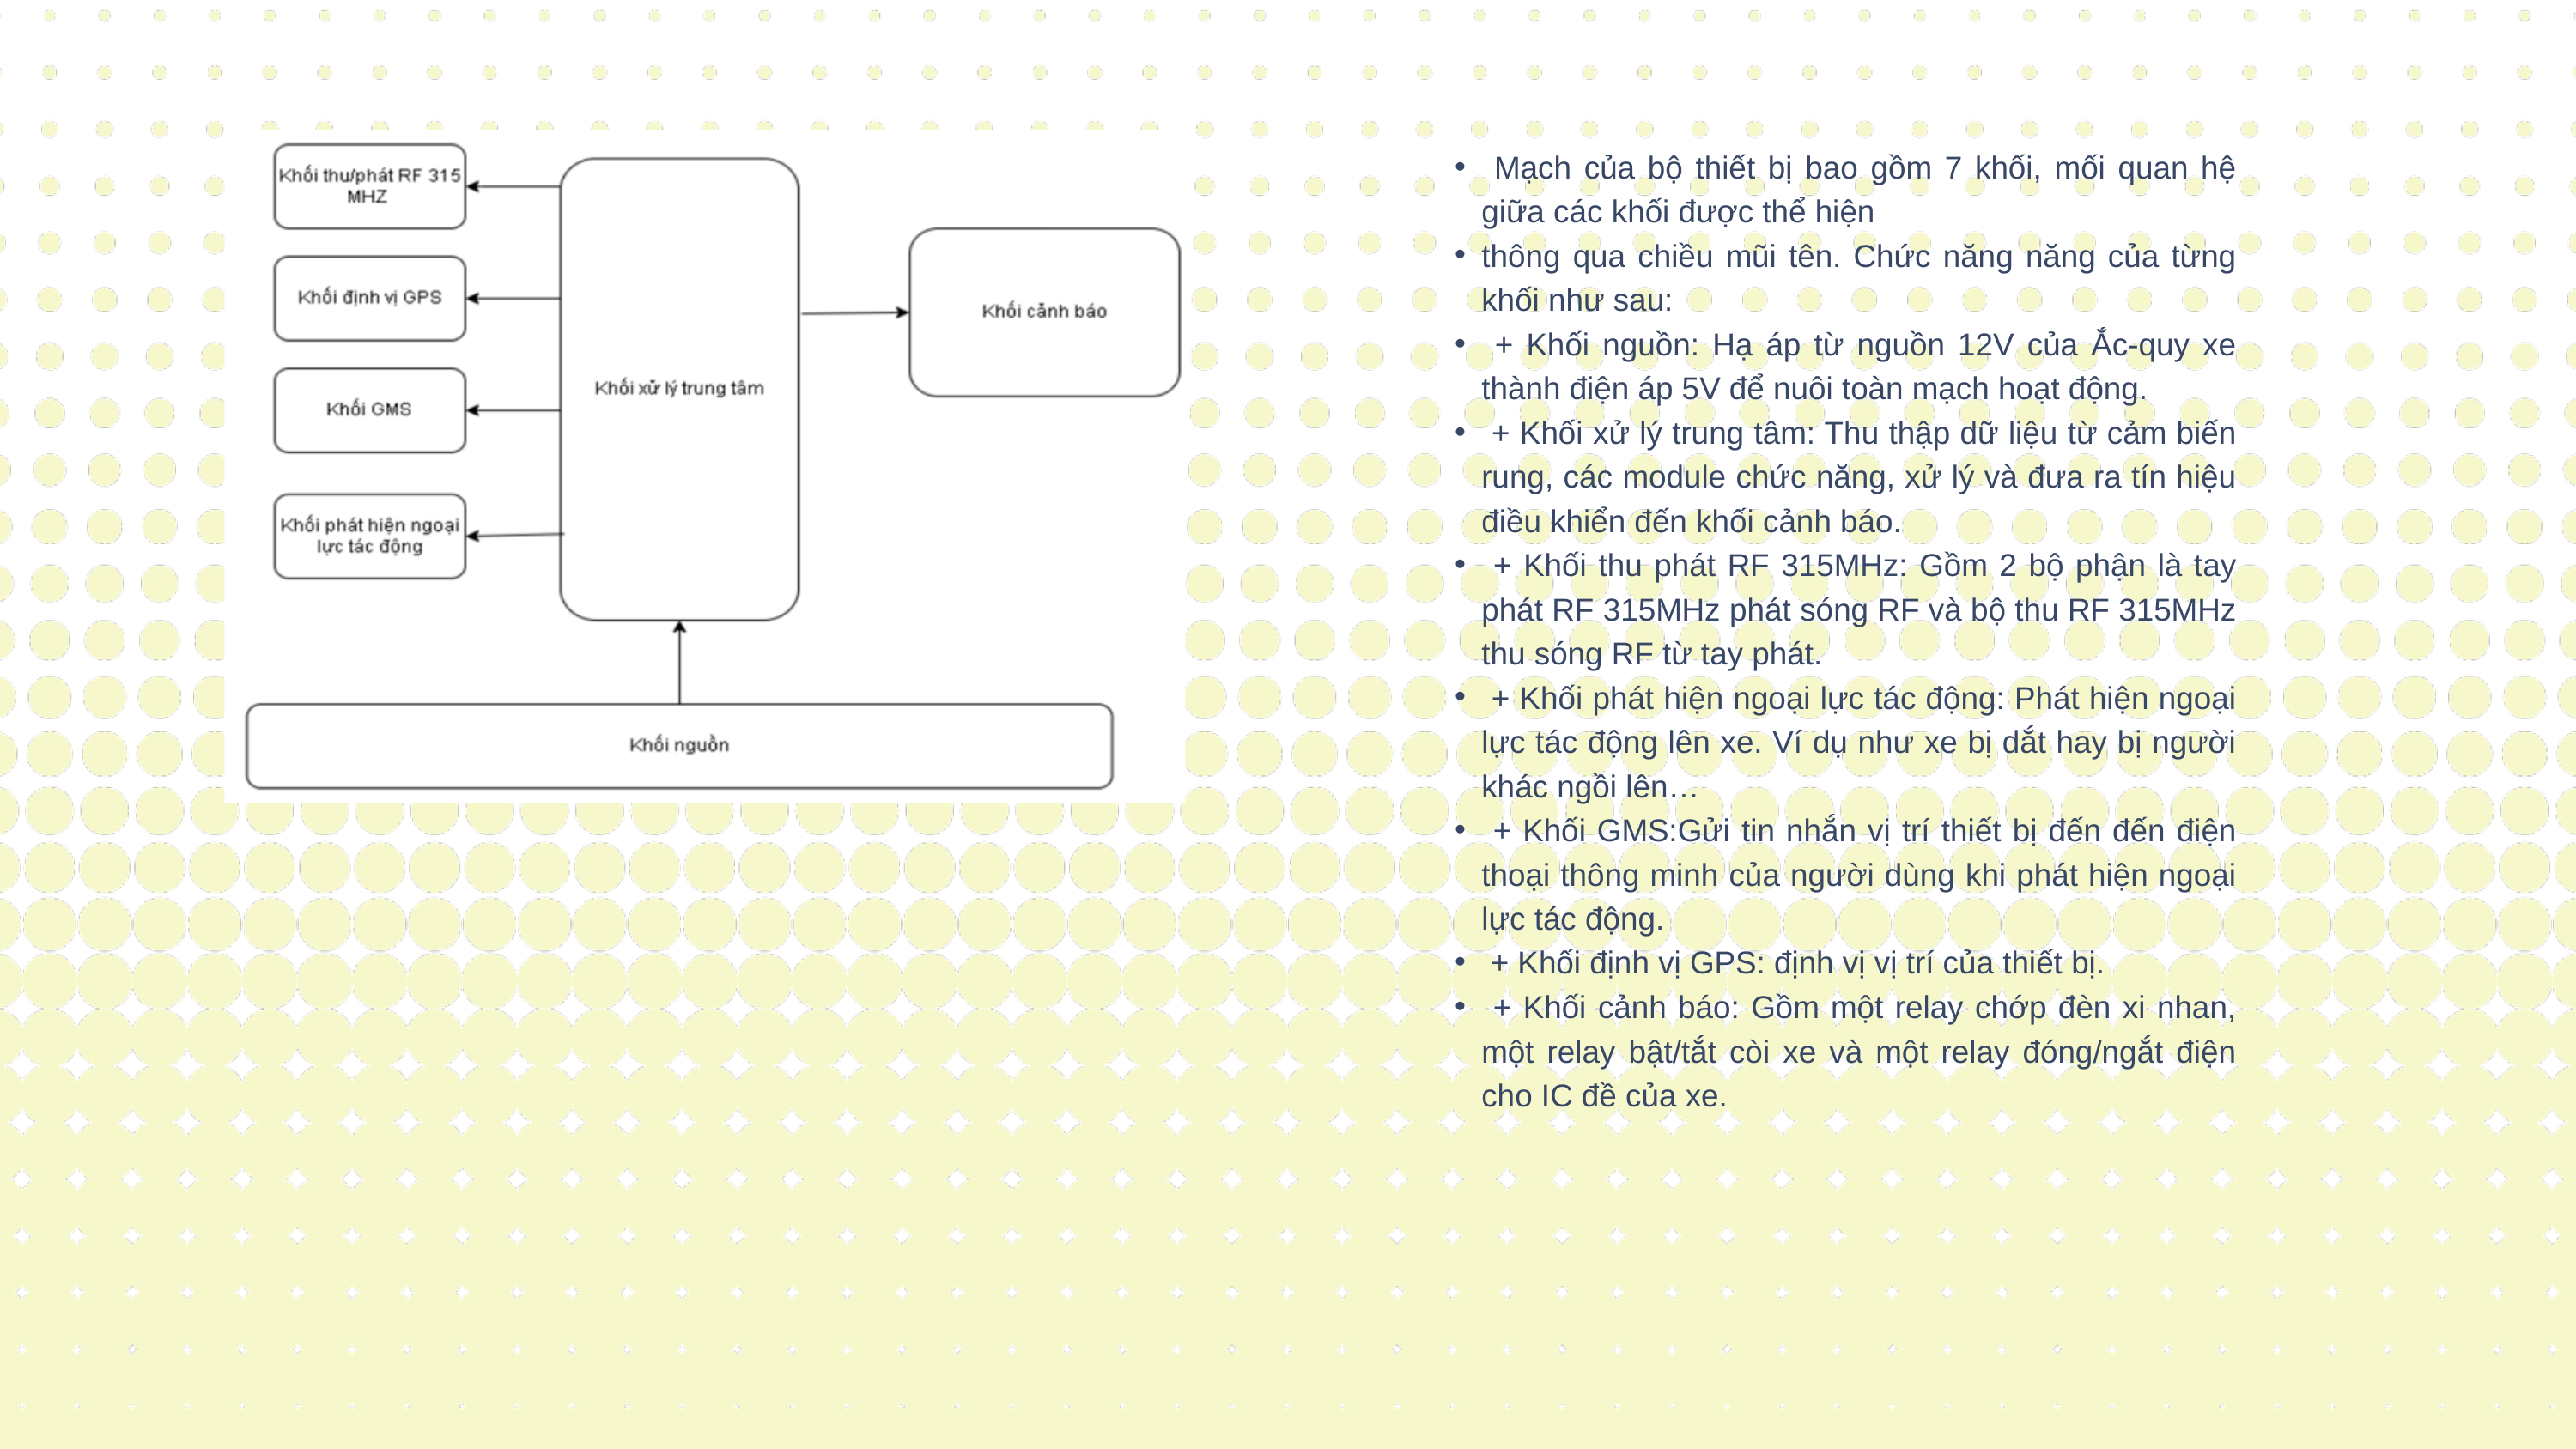

Mạch của bộ thiết bị bao gồm 7 khối, mối quan hệ giữa các khối được thể hiện
thông qua chiều mũi tên. Chức năng năng của từng khối như sau:
 + Khối nguồn: Hạ áp từ nguồn 12V của Ắc-quy xe thành điện áp 5V để nuôi toàn mạch hoạt động.
 + Khối xử lý trung tâm: Thu thập dữ liệu từ cảm biến rung, các module chức năng, xử lý và đưa ra tín hiệu điều khiển đến khối cảnh báo.
 + Khối thu phát RF 315MHz: Gồm 2 bộ phận là tay phát RF 315MHz phát sóng RF và bộ thu RF 315MHz thu sóng RF từ tay phát.
 + Khối phát hiện ngoại lực tác động: Phát hiện ngoại lực tác động lên xe. Ví dụ như xe bị dắt hay bị người khác ngồi lên…
 + Khối GMS:Gửi tin nhắn vị trí thiết bị đến đến điện thoại thông minh của người dùng khi phát hiện ngoại lực tác động.
 + Khối định vị GPS: định vị vị trí của thiết bị.
 + Khối cảnh báo: Gồm một relay chớp đèn xi nhan, một relay bật/tắt còi xe và một relay đóng/ngắt điện cho IC đề của xe.